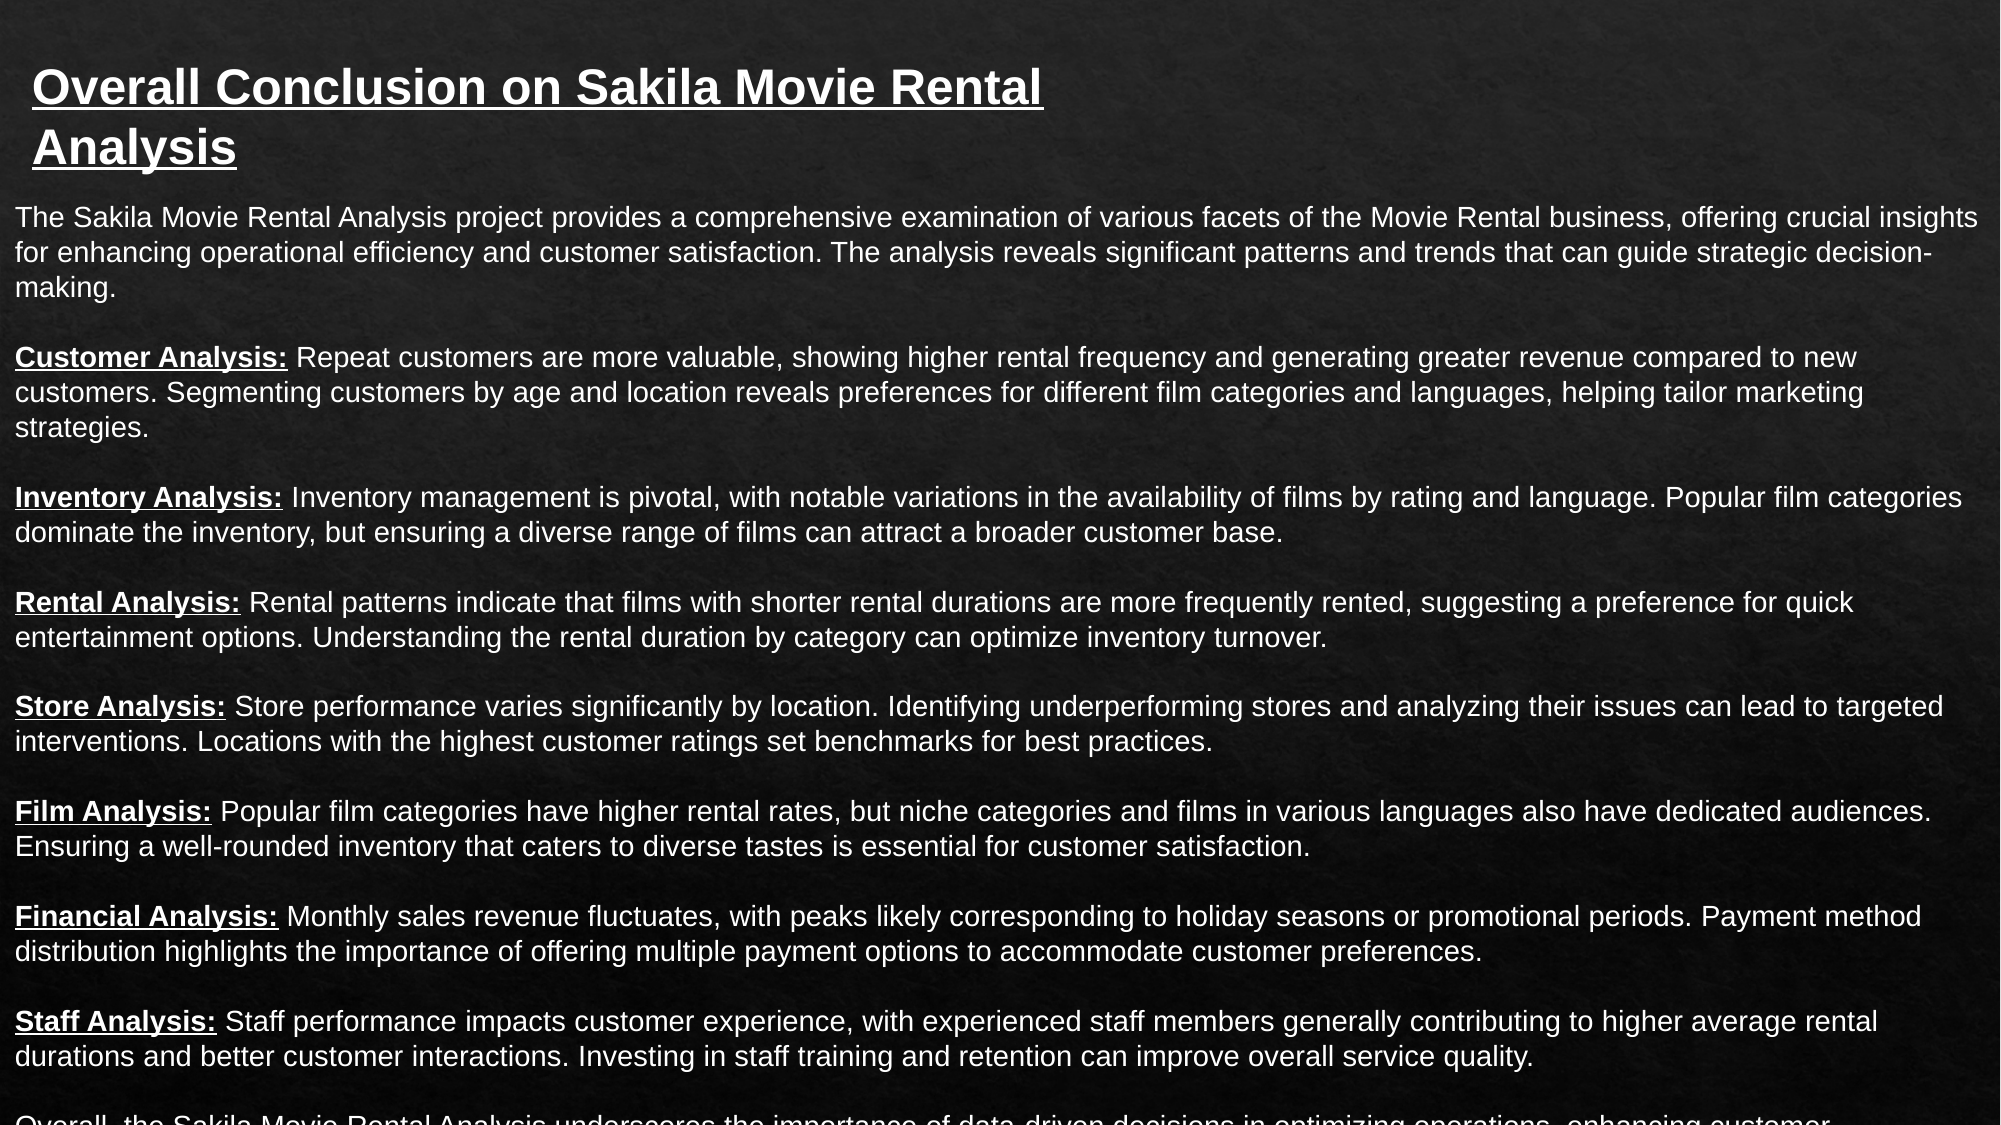

Overall Conclusion on Sakila Movie Rental Analysis
The Sakila Movie Rental Analysis project provides a comprehensive examination of various facets of the Movie Rental business, offering crucial insights for enhancing operational efficiency and customer satisfaction. The analysis reveals significant patterns and trends that can guide strategic decision-making.

Customer Analysis: Repeat customers are more valuable, showing higher rental frequency and generating greater revenue compared to new customers. Segmenting customers by age and location reveals preferences for different film categories and languages, helping tailor marketing strategies.

Inventory Analysis: Inventory management is pivotal, with notable variations in the availability of films by rating and language. Popular film categories dominate the inventory, but ensuring a diverse range of films can attract a broader customer base.

Rental Analysis: Rental patterns indicate that films with shorter rental durations are more frequently rented, suggesting a preference for quick entertainment options. Understanding the rental duration by category can optimize inventory turnover.

Store Analysis: Store performance varies significantly by location. Identifying underperforming stores and analyzing their issues can lead to targeted interventions. Locations with the highest customer ratings set benchmarks for best practices.

Film Analysis: Popular film categories have higher rental rates, but niche categories and films in various languages also have dedicated audiences. Ensuring a well-rounded inventory that caters to diverse tastes is essential for customer satisfaction.

Financial Analysis: Monthly sales revenue fluctuates, with peaks likely corresponding to holiday seasons or promotional periods. Payment method distribution highlights the importance of offering multiple payment options to accommodate customer preferences.

Staff Analysis: Staff performance impacts customer experience, with experienced staff members generally contributing to higher average rental durations and better customer interactions. Investing in staff training and retention can improve overall service quality.

Overall, the Sakila Movie Rental Analysis underscores the importance of data-driven decisions in optimizing operations, enhancing customer satisfaction, and driving revenue growth. By leveraging these insights, the rental business can implement strategic improvements to remain competitive and responsive to market dynamics.